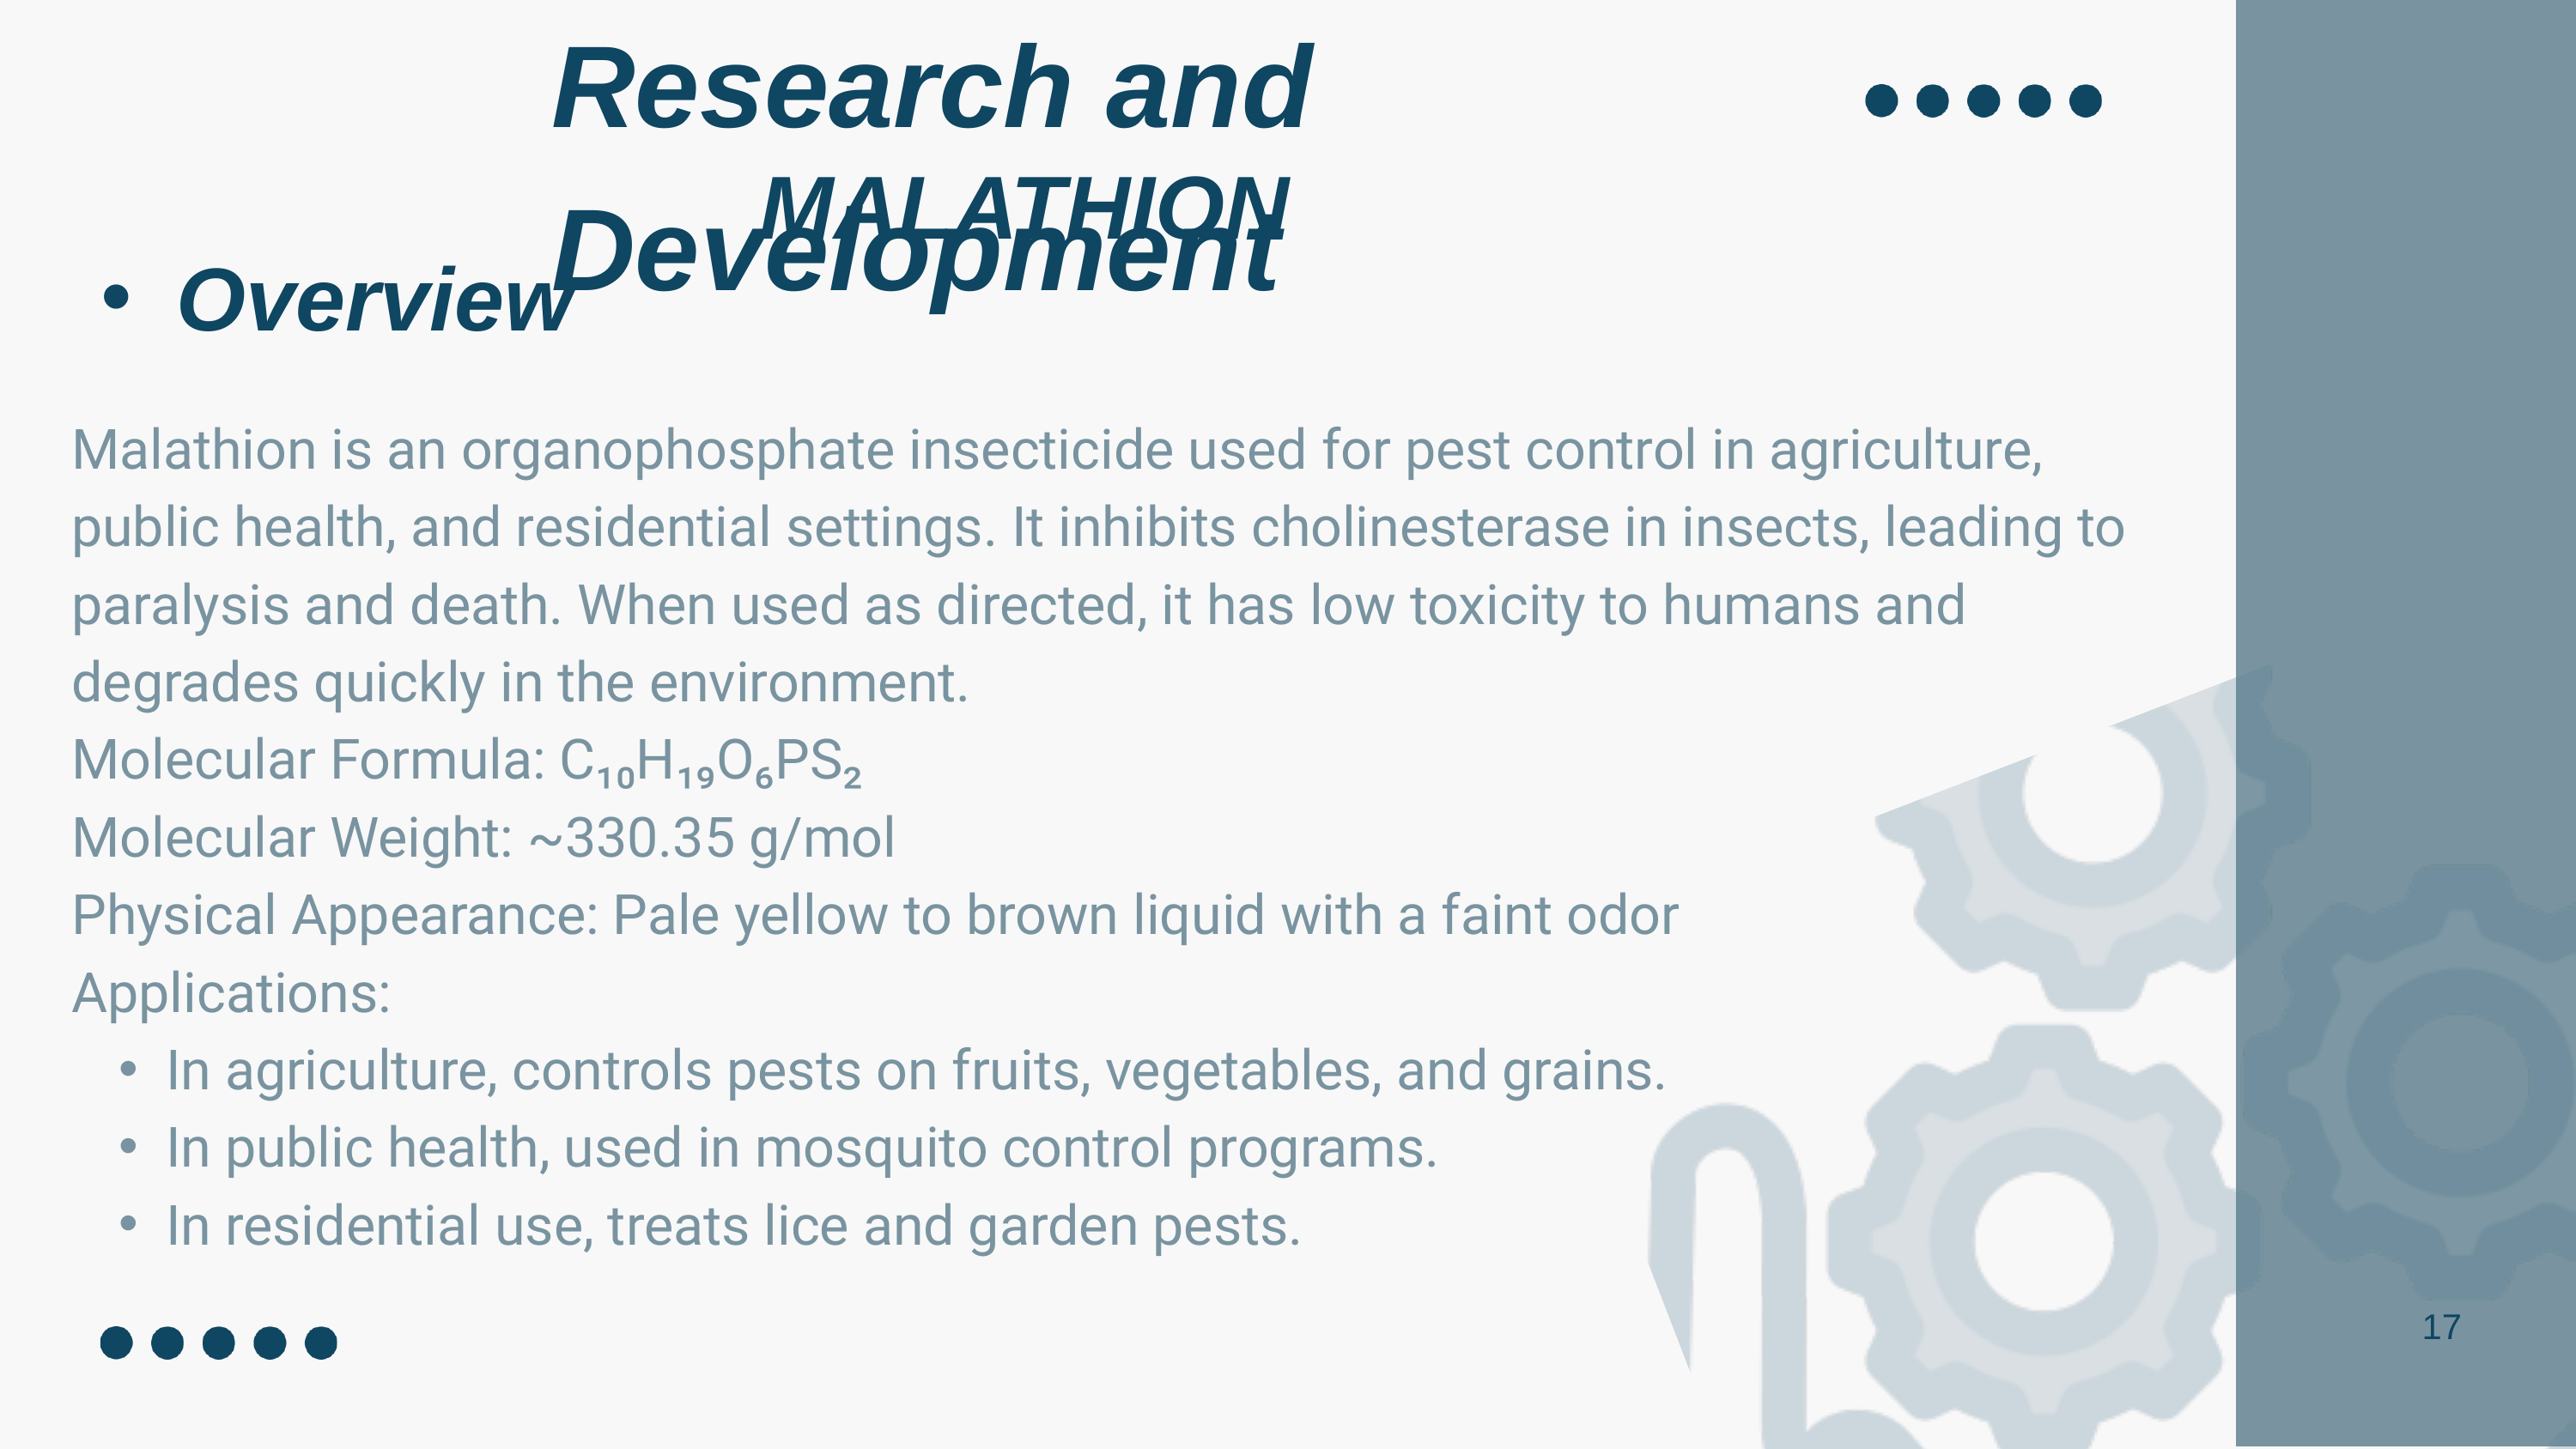

Research and Development

MALATHION
Overview
Malathion is an organophosphate insecticide used for pest control in agriculture, public health, and residential settings. It inhibits cholinesterase in insects, leading to paralysis and death. When used as directed, it has low toxicity to humans and degrades quickly in the environment.
Molecular Formula: C₁₀H₁₉O₆PS₂
Molecular Weight: ~330.35 g/mol
Physical Appearance: Pale yellow to brown liquid with a faint odor
Applications:
In agriculture, controls pests on fruits, vegetables, and grains.
In public health, used in mosquito control programs.
In residential use, treats lice and garden pests.

17